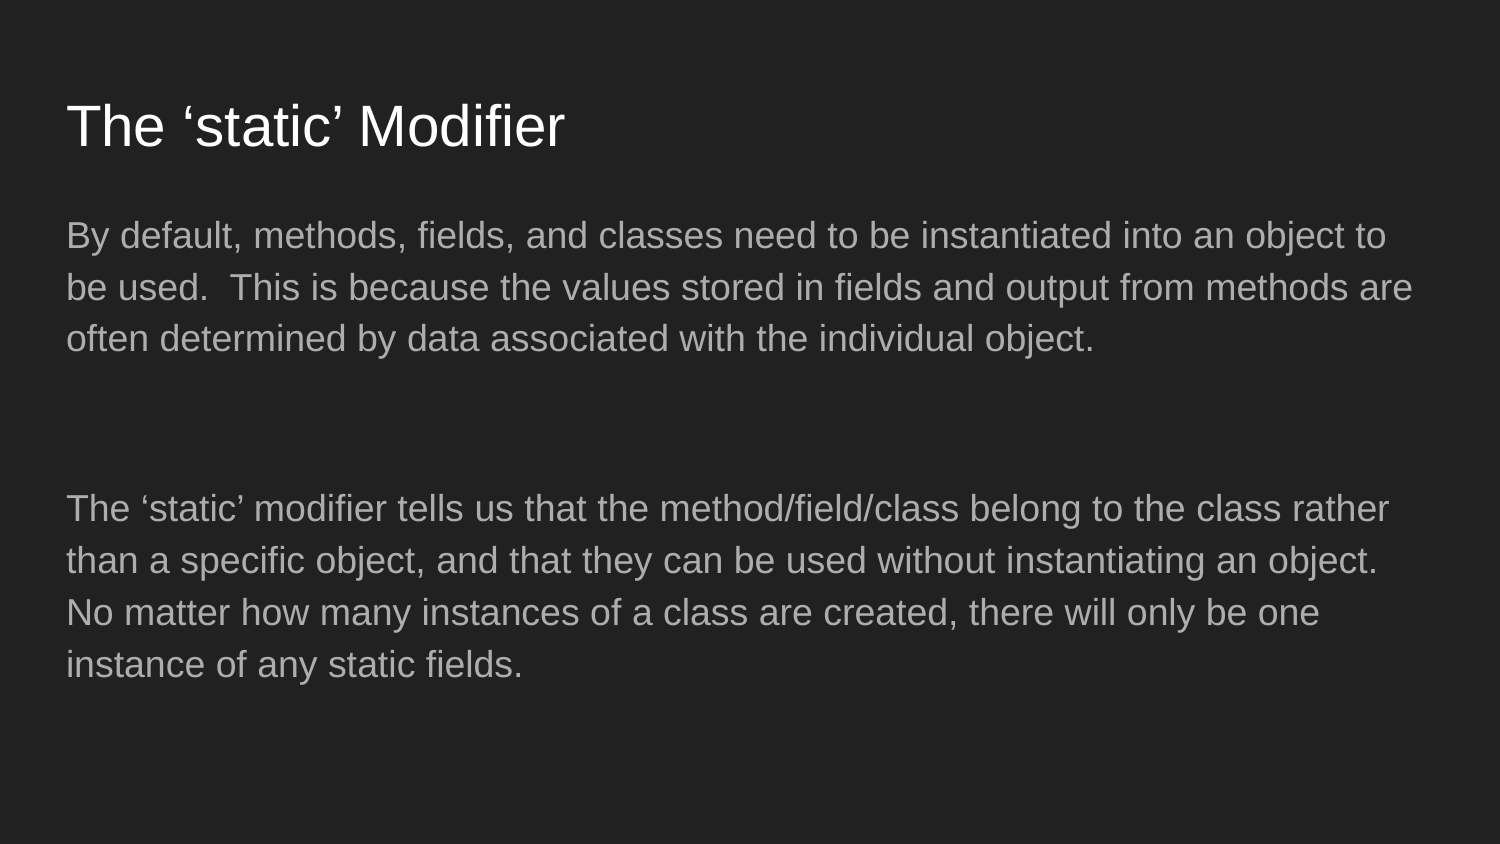

# The ‘static’ Modifier
By default, methods, fields, and classes need to be instantiated into an object to be used.  This is because the values stored in fields and output from methods are often determined by data associated with the individual object.

The ‘static’ modifier tells us that the method/field/class belong to the class rather than a specific object, and that they can be used without instantiating an object.  No matter how many instances of a class are created, there will only be one instance of any static fields.